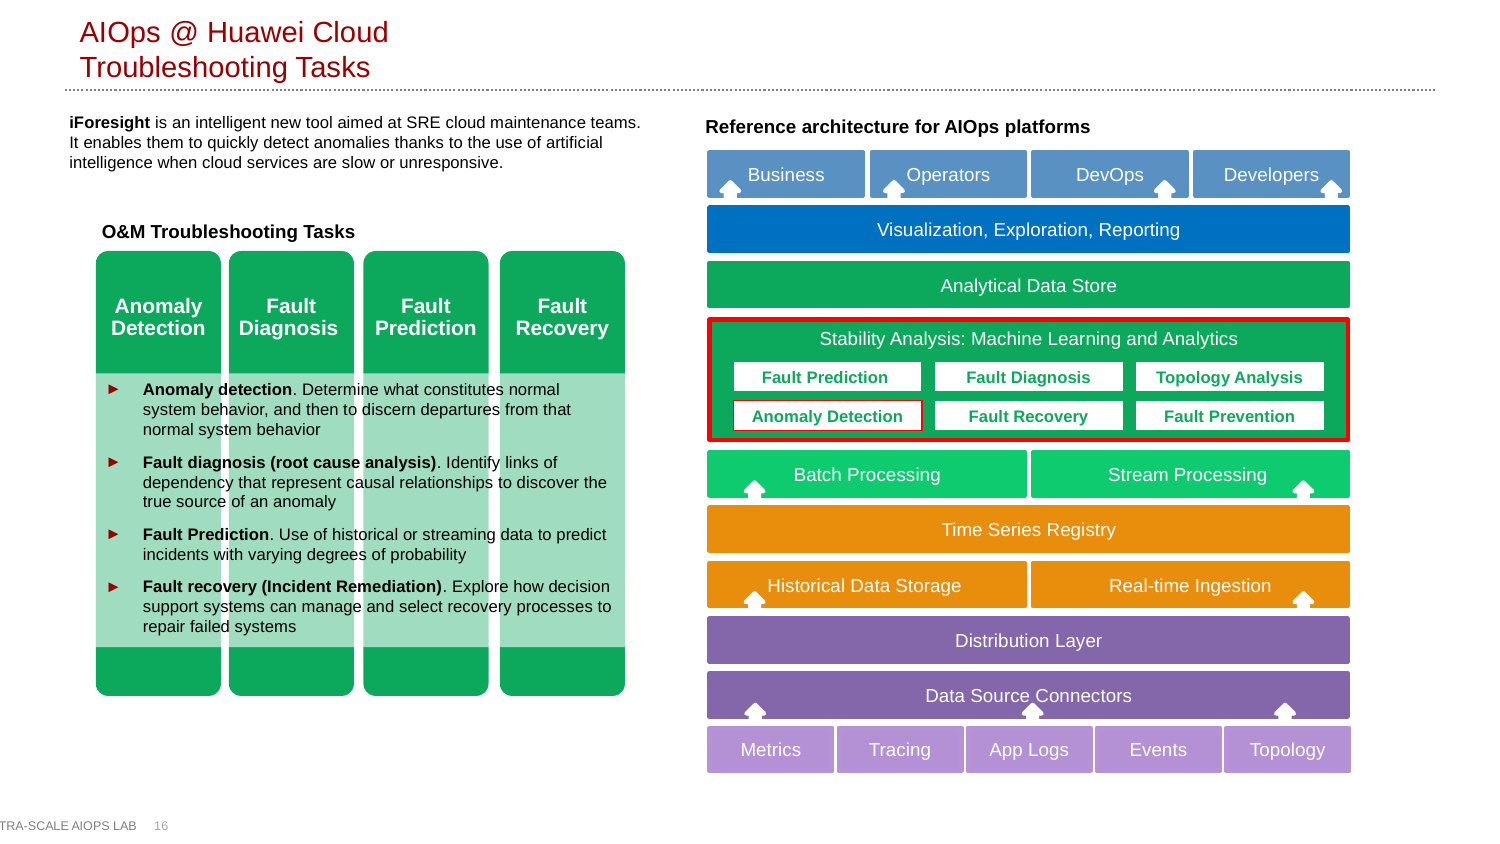

# AIOps @ Huawei Cloud Troubleshooting Tasks
iForesight is an intelligent new tool aimed at SRE cloud maintenance teams. It enables them to quickly detect anomalies thanks to the use of artificial intelligence when cloud services are slow or unresponsive.
Reference architecture for AIOps platforms
Business
Operators
DevOps
Developers

Visualization, Exploration, Reporting
O&M Troubleshooting Tasks
Anomaly Detection
Fault Diagnosis
Fault Prediction
Fault Recovery
Analytical Data Store
Stability Analysis: Machine Learning and Analytics
Fault Prediction
Fault Diagnosis
Topology Analysis
Anomaly detection. Determine what constitutes normal system behavior, and then to discern departures from that normal system behavior
Fault diagnosis (root cause analysis). Identify links of dependency that represent causal relationships to discover the true source of an anomaly
Fault Prediction. Use of historical or streaming data to predict incidents with varying degrees of probability
Fault recovery (Incident Remediation). Explore how decision support systems can manage and select recovery processes to repair failed systems
Anomaly Detection
Fault Recovery
Fault Prevention
Batch Processing
Stream Processing

Time Series Registry
Historical Data Storage
Real-time Ingestion

Distribution Layer
Data Source Connectors

Metrics
Tracing
App Logs
Events
Topology